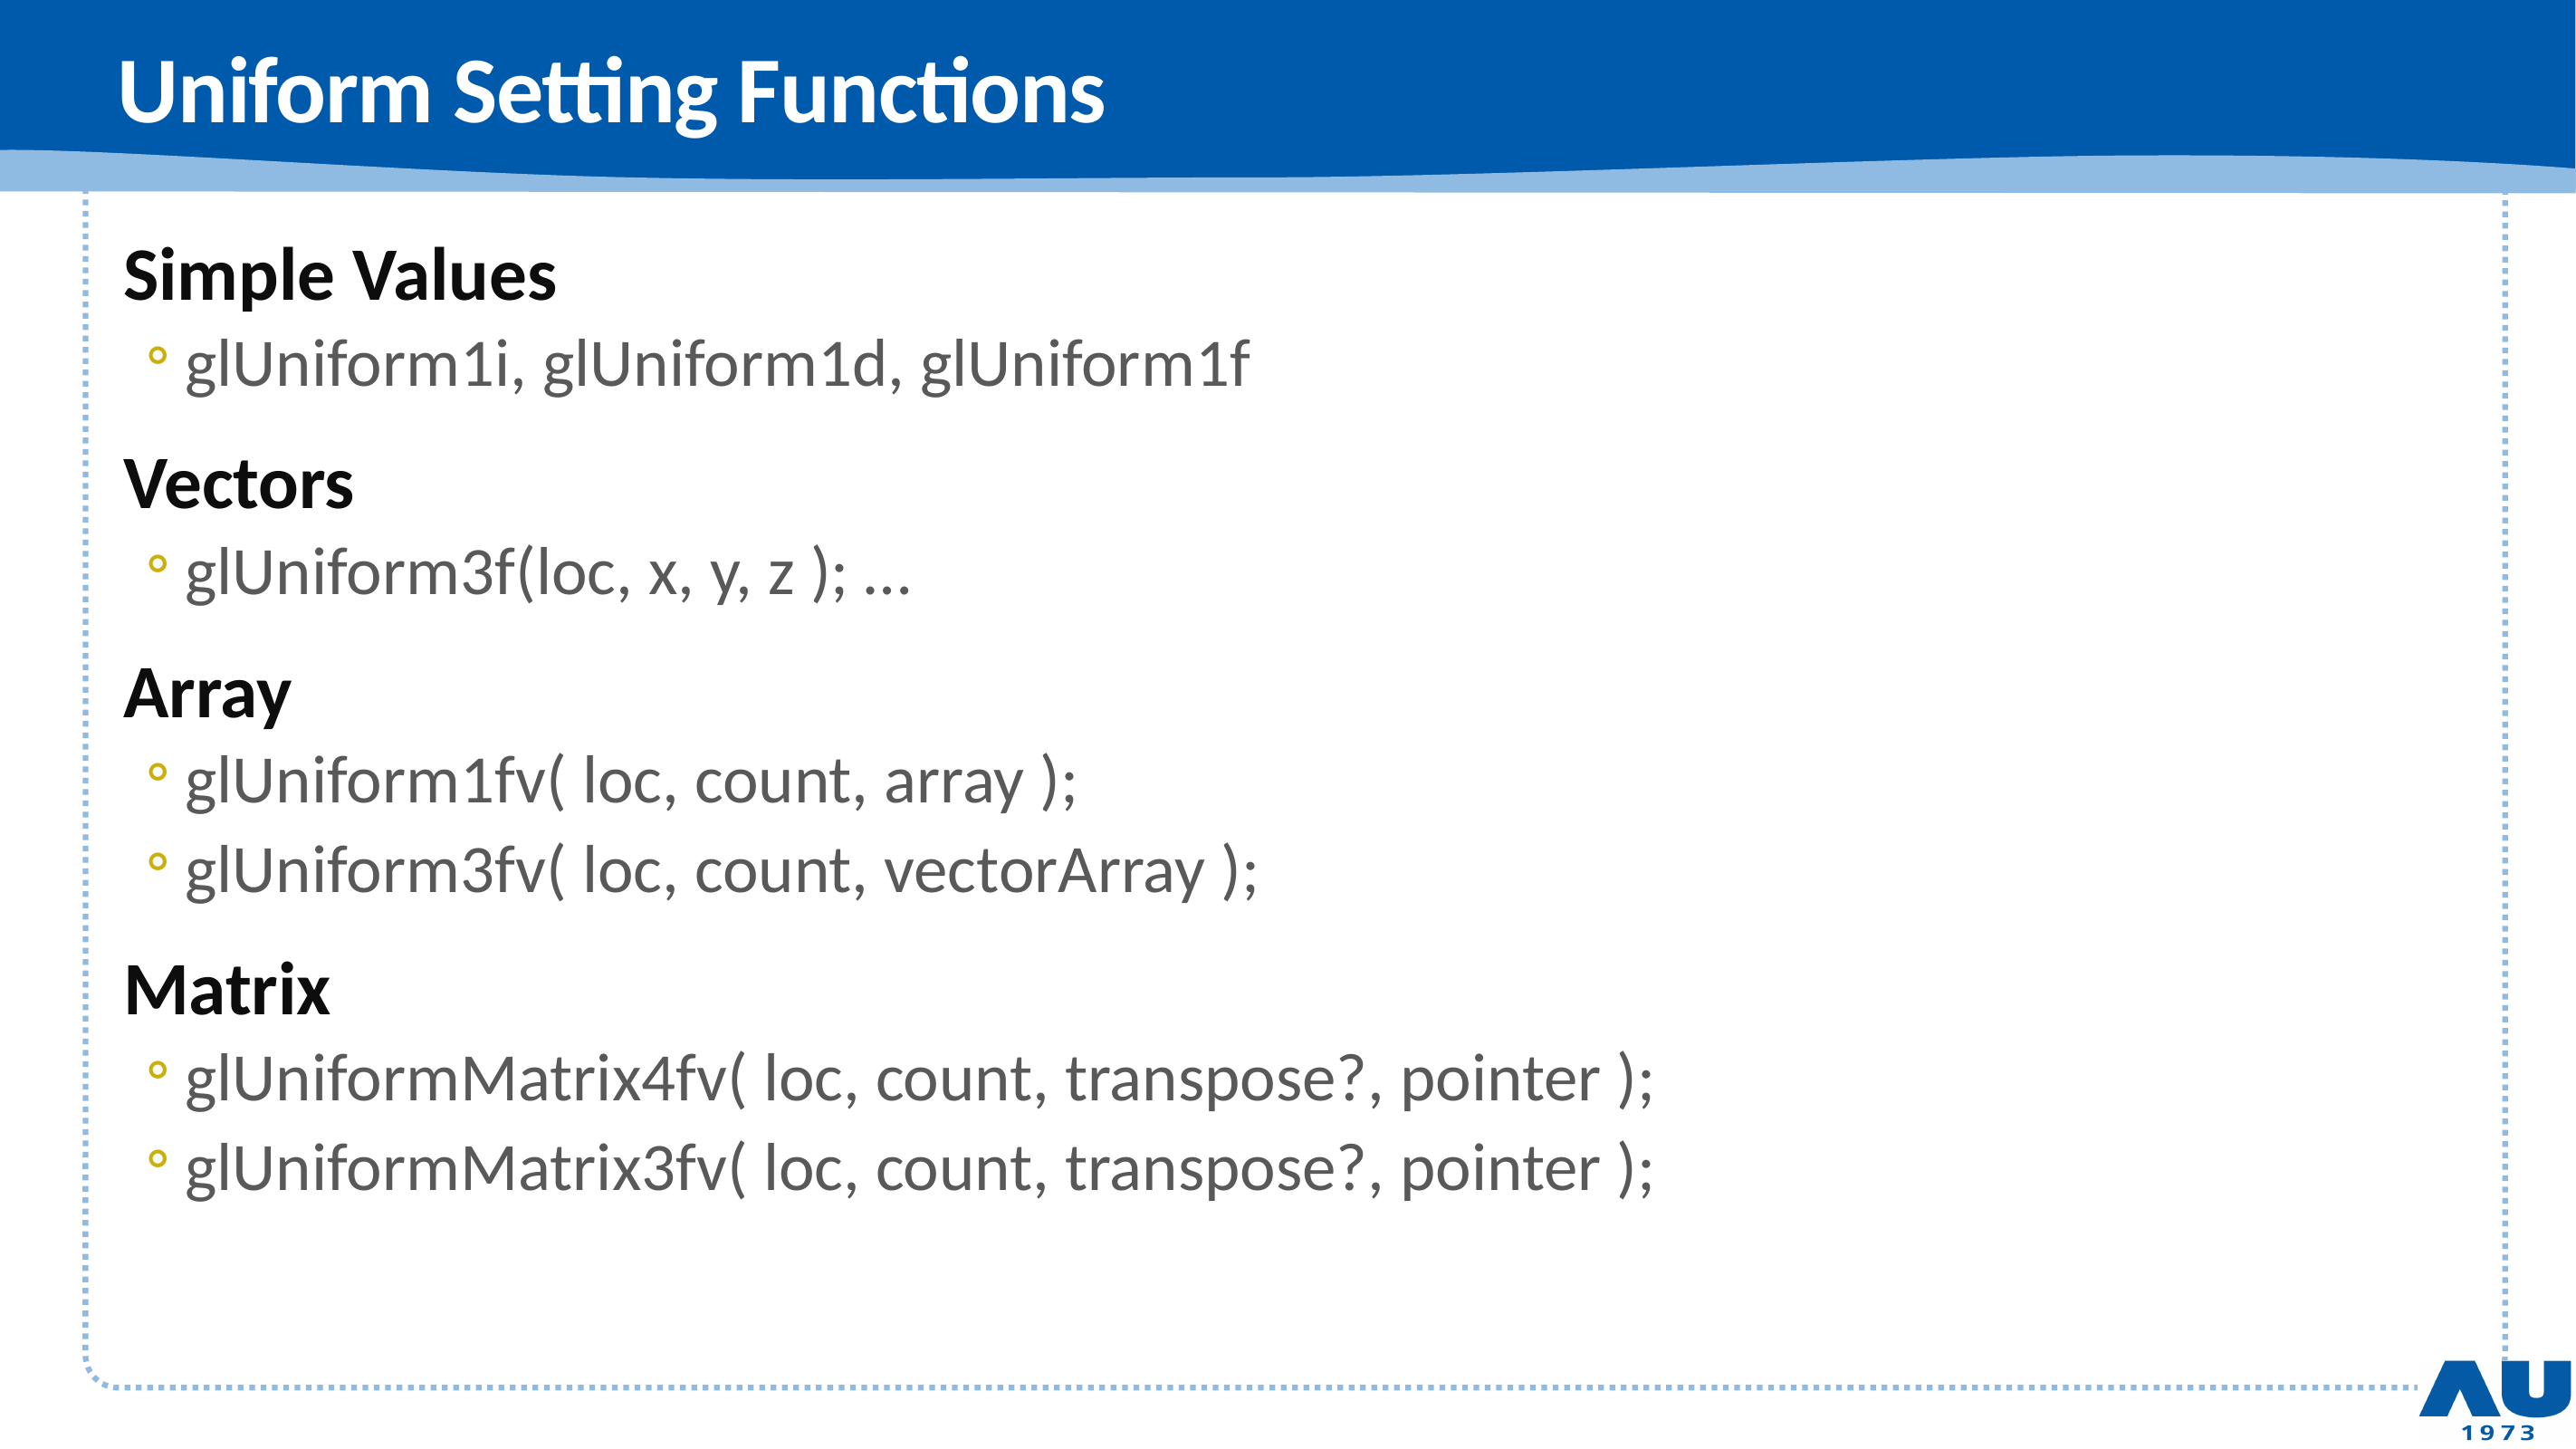

# Uniform Setting Functions
Simple Values
glUniform1i, glUniform1d, glUniform1f
Vectors
glUniform3f(loc, x, y, z ); …
Array
glUniform1fv( loc, count, array );
glUniform3fv( loc, count, vectorArray );
Matrix
glUniformMatrix4fv( loc, count, transpose?, pointer );
glUniformMatrix3fv( loc, count, transpose?, pointer );